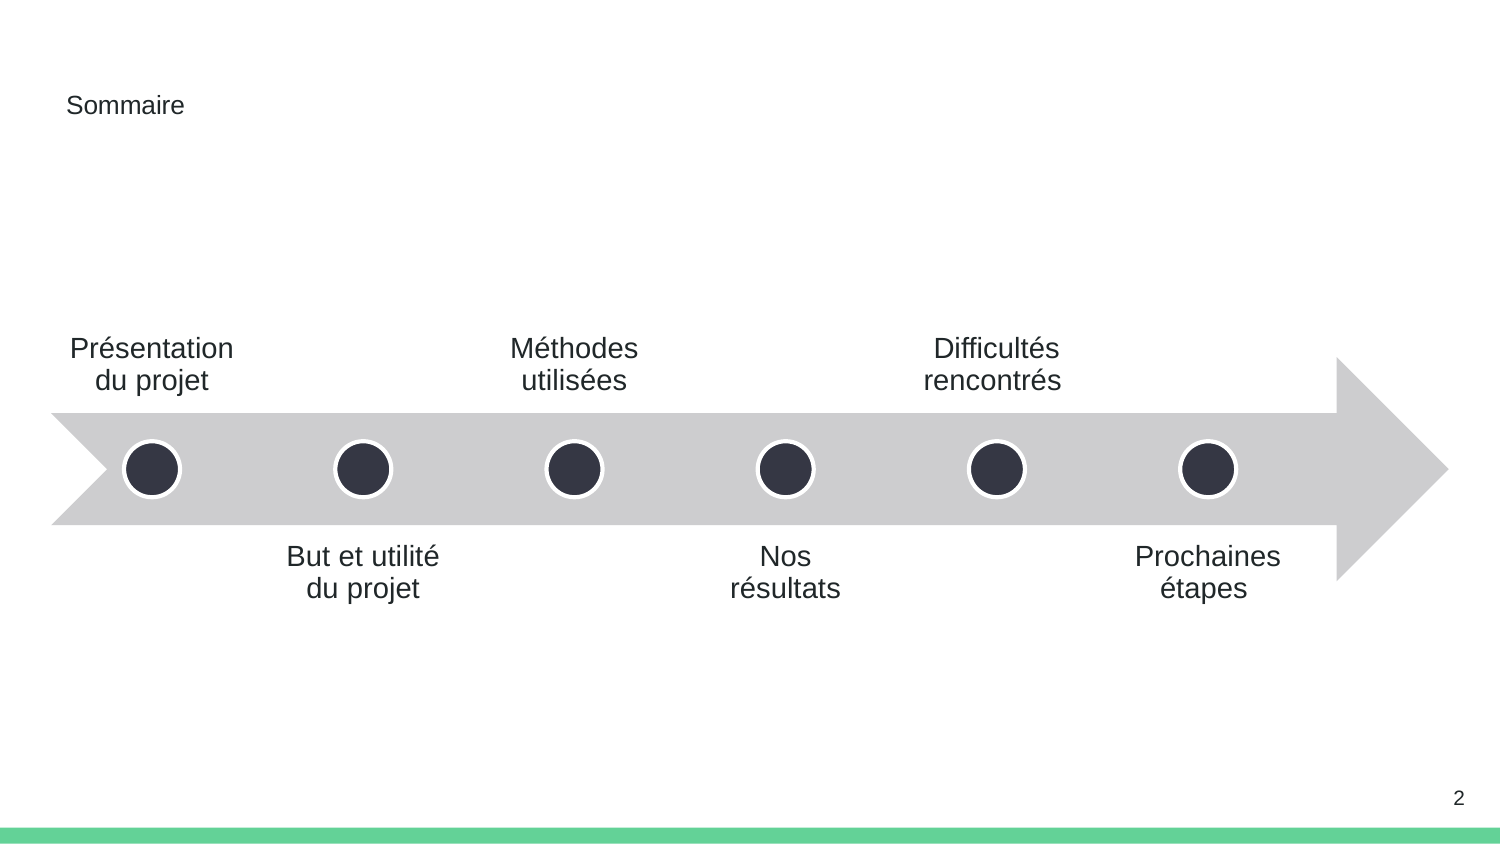

# Sommaire
Présentation du projet
But et utilité du projet
Méthodes utilisées
Nos résultats
Difficultés rencontrés
Prochaines étapes
2